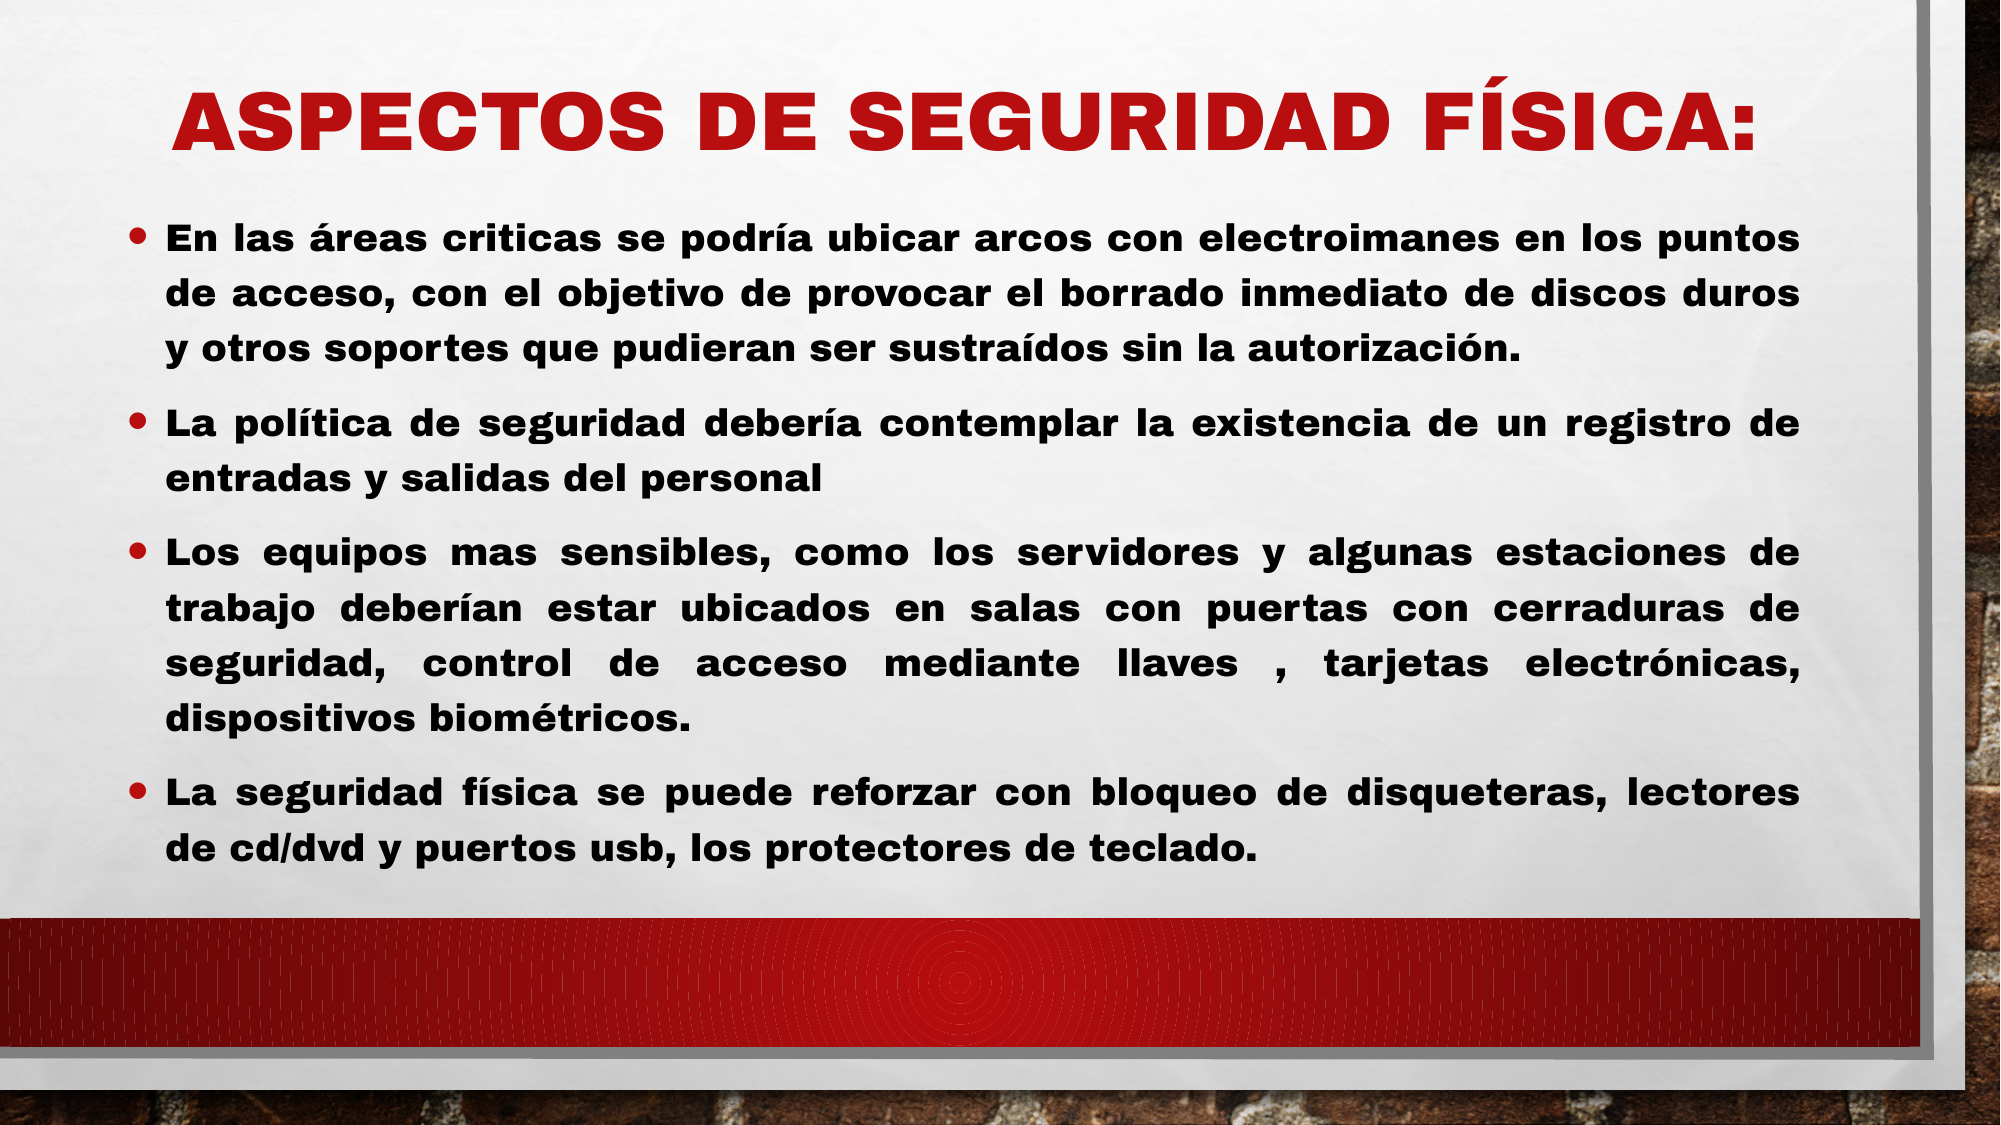

# Aspectos de seguridad física:
En las áreas criticas se podría ubicar arcos con electroimanes en los puntos de acceso, con el objetivo de provocar el borrado inmediato de discos duros y otros soportes que pudieran ser sustraídos sin la autorización.
La política de seguridad debería contemplar la existencia de un registro de entradas y salidas del personal
Los equipos mas sensibles, como los servidores y algunas estaciones de trabajo deberían estar ubicados en salas con puertas con cerraduras de seguridad, control de acceso mediante llaves , tarjetas electrónicas, dispositivos biométricos.
La seguridad física se puede reforzar con bloqueo de disqueteras, lectores de cd/dvd y puertos usb, los protectores de teclado.